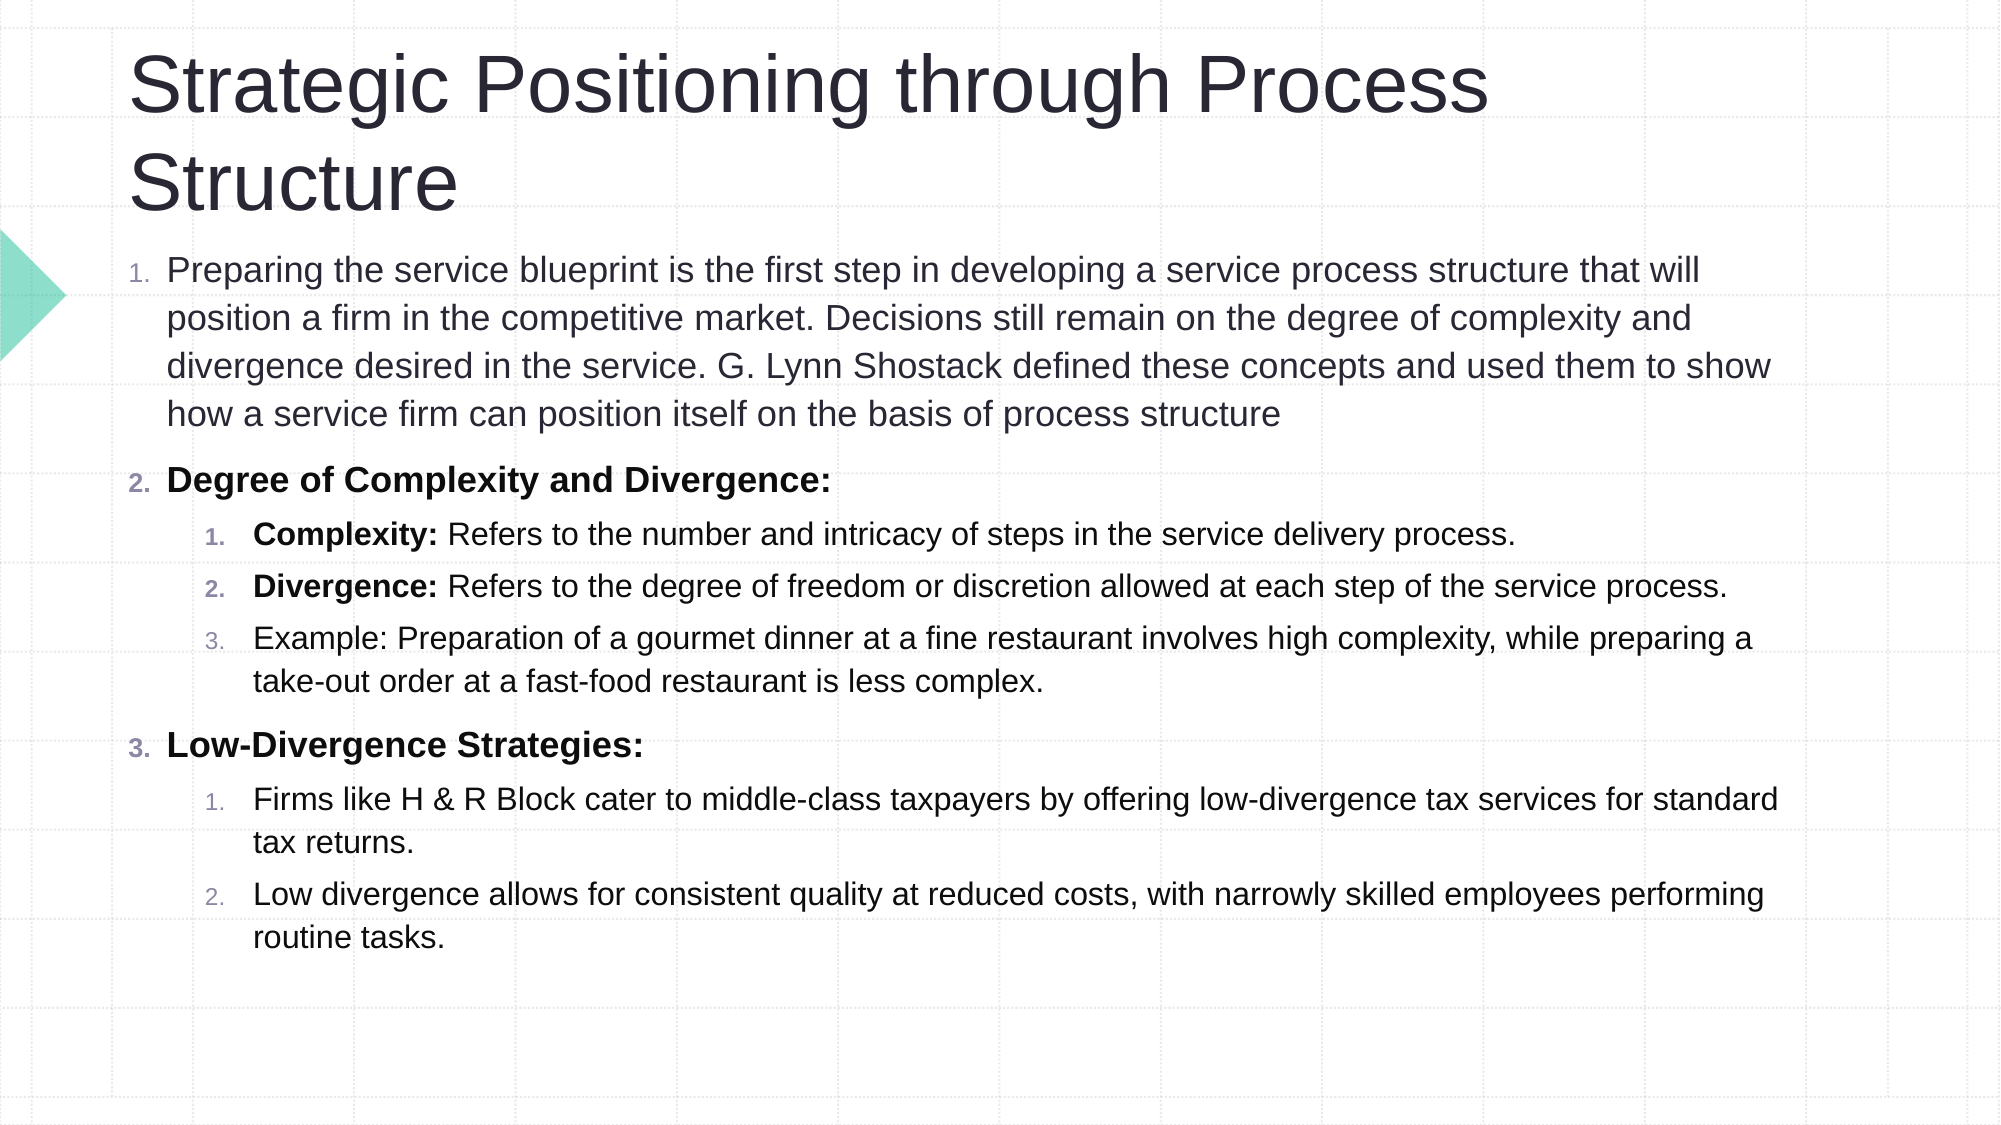

# Strategic Positioning through Process Structure
Preparing the service blueprint is the first step in developing a service process structure that will position a firm in the competitive market. Decisions still remain on the degree of complexity and divergence desired in the service. G. Lynn Shostack defined these concepts and used them to show how a service firm can position itself on the basis of process structure
Degree of Complexity and Divergence:
Complexity: Refers to the number and intricacy of steps in the service delivery process.
Divergence: Refers to the degree of freedom or discretion allowed at each step of the service process.
Example: Preparation of a gourmet dinner at a fine restaurant involves high complexity, while preparing a take-out order at a fast-food restaurant is less complex.
Low-Divergence Strategies:
Firms like H & R Block cater to middle-class taxpayers by offering low-divergence tax services for standard tax returns.
Low divergence allows for consistent quality at reduced costs, with narrowly skilled employees performing routine tasks.